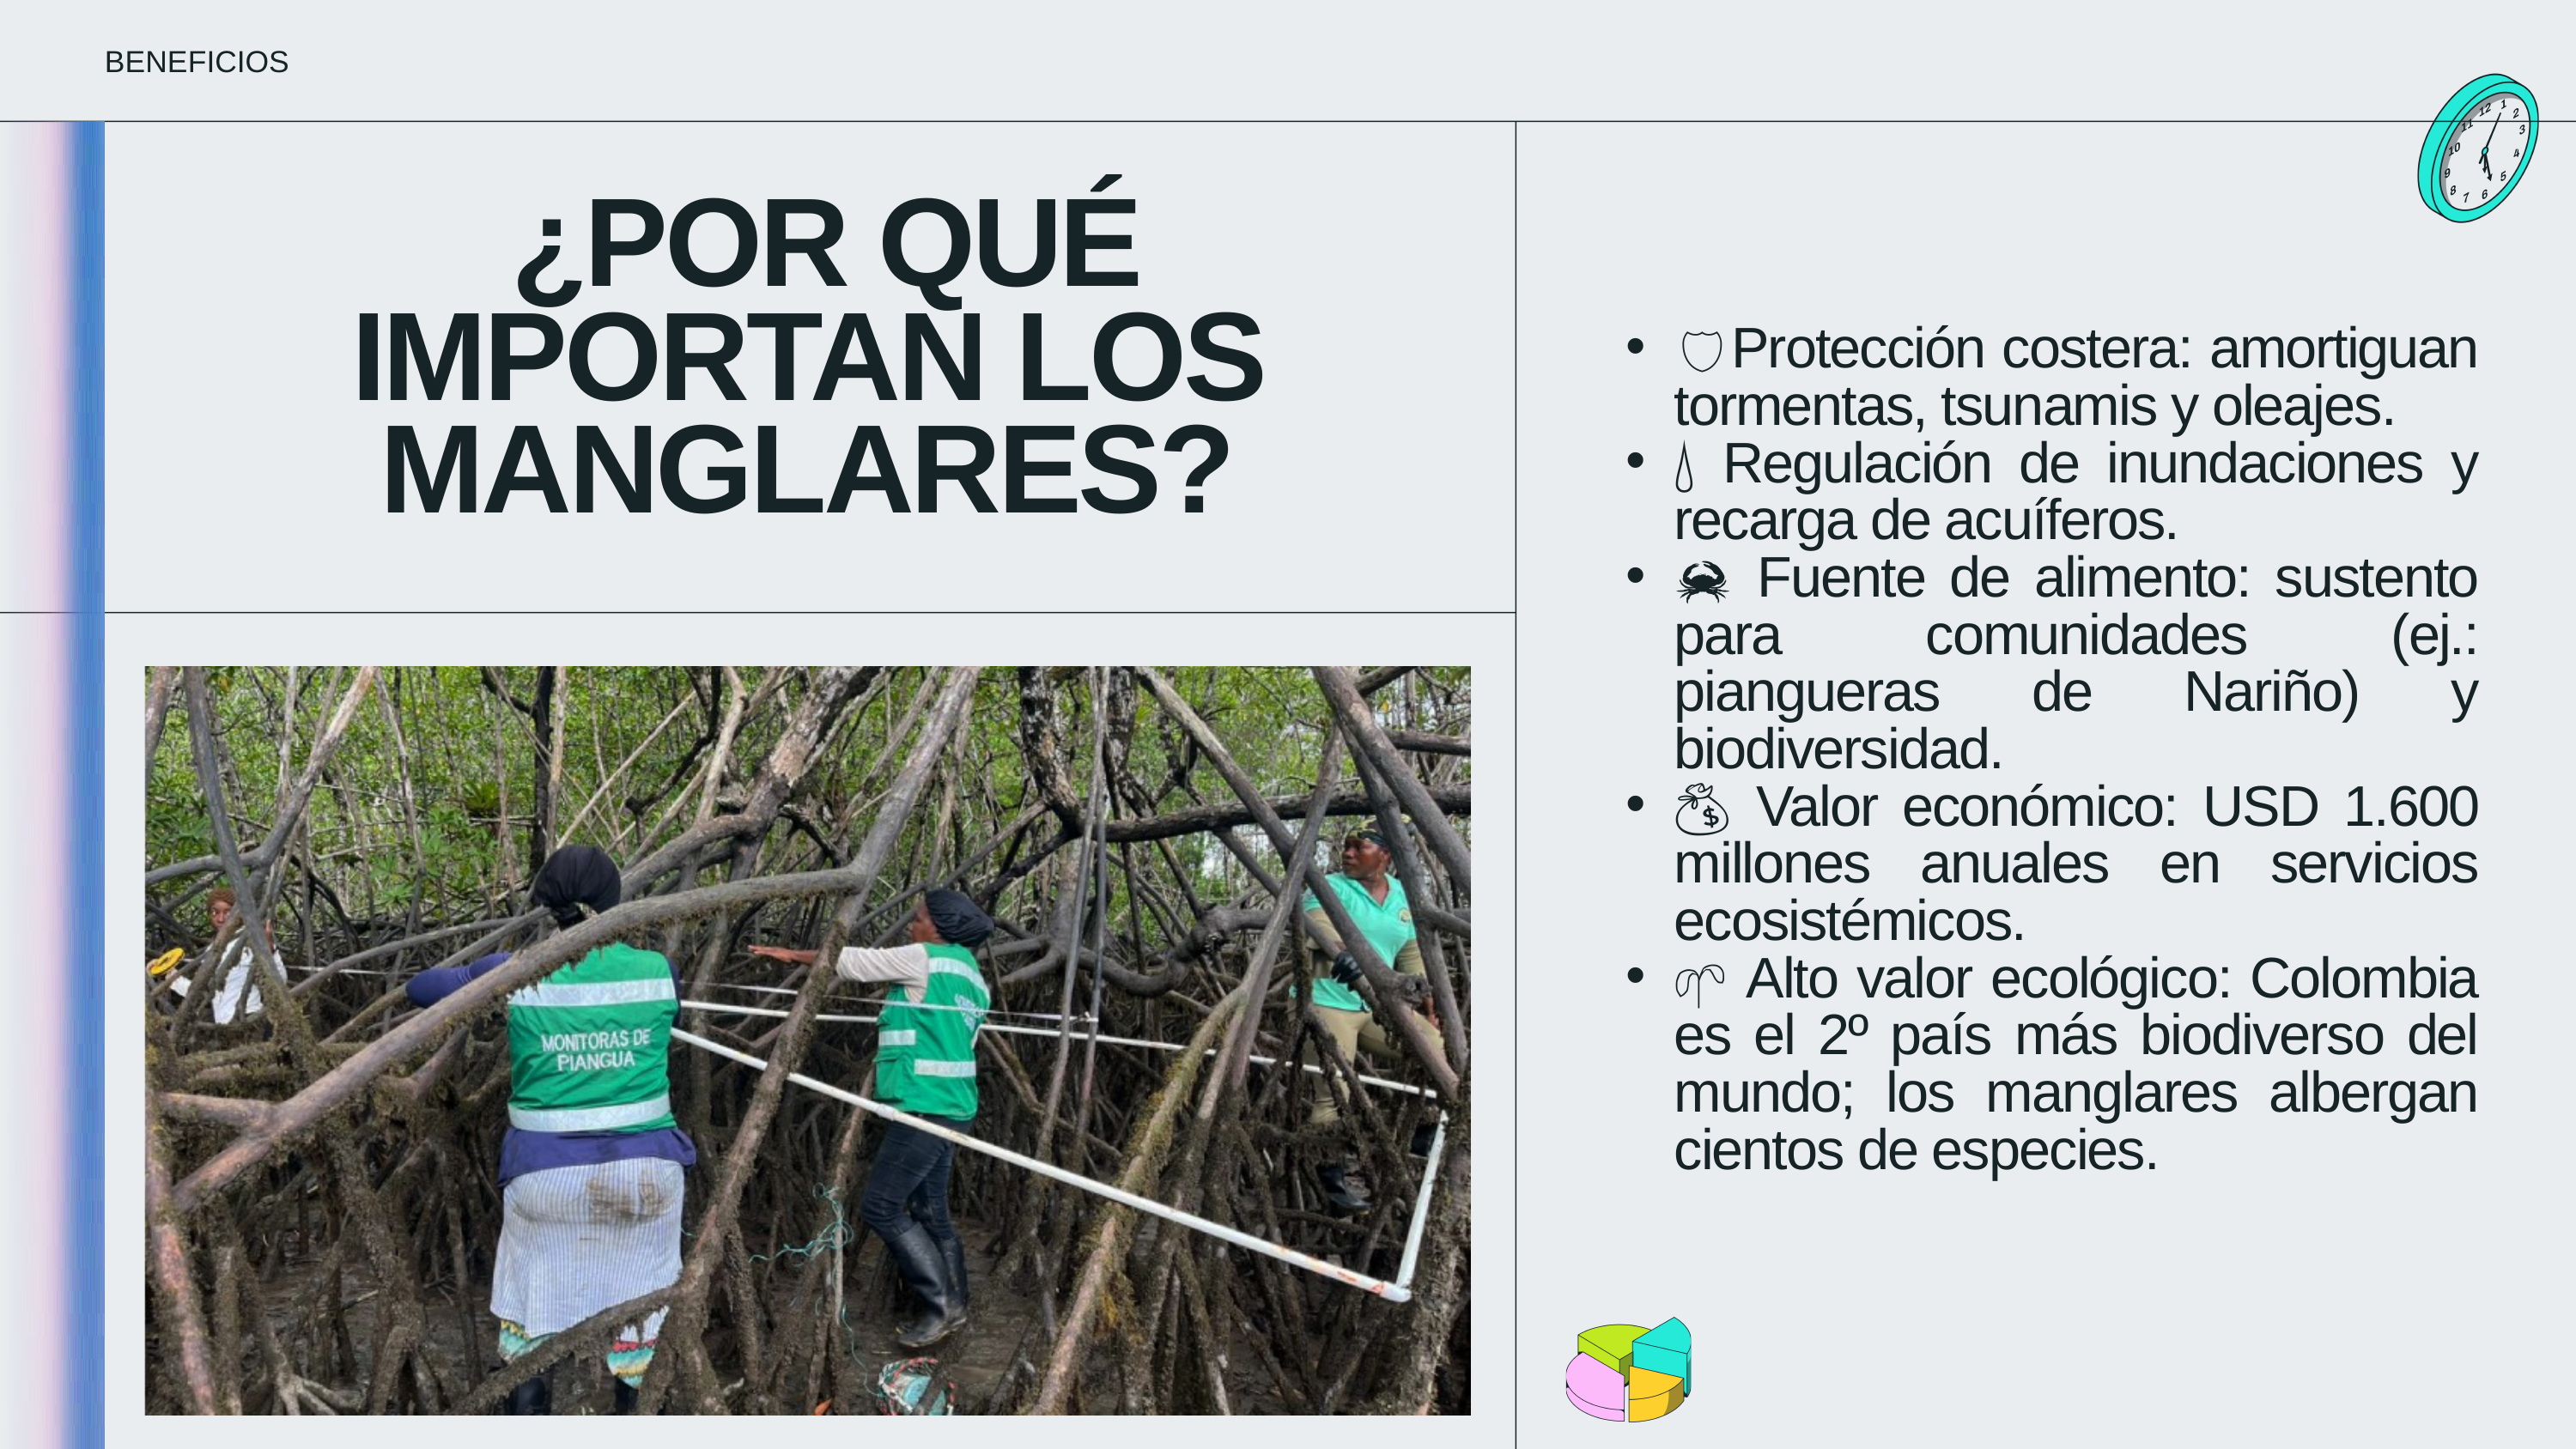

BENEFICIOS

 ¿POR QUÉ IMPORTAN LOS MANGLARES?
🛡️Protección costera: amortiguan tormentas, tsunamis y oleajes.
💧 Regulación de inundaciones y recarga de acuíferos.
🦀 Fuente de alimento: sustento para comunidades (ej.: piangueras de Nariño) y biodiversidad.
💰 Valor económico: USD 1.600 millones anuales en servicios ecosistémicos.
🌱 Alto valor ecológico: Colombia es el 2º país más biodiverso del mundo; los manglares albergan cientos de especies.